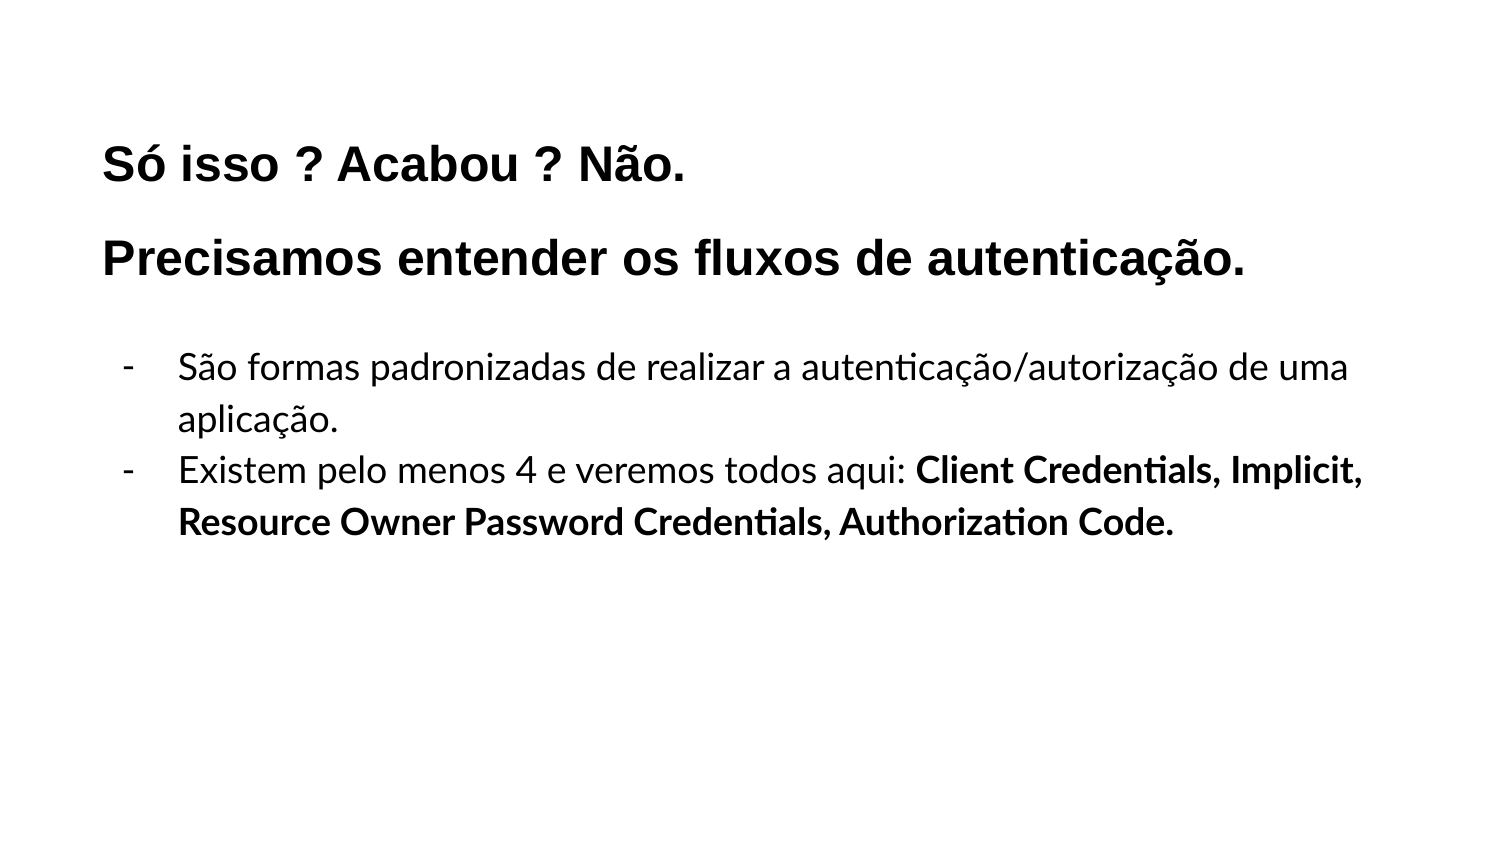

Só isso ? Acabou ? Não.
Precisamos entender os fluxos de autenticação.

São formas padronizadas de realizar a autenticação/autorização de uma aplicação.
Existem pelo menos 4 e veremos todos aqui: Client Credentials, Implicit, Resource Owner Password Credentials, Authorization Code.